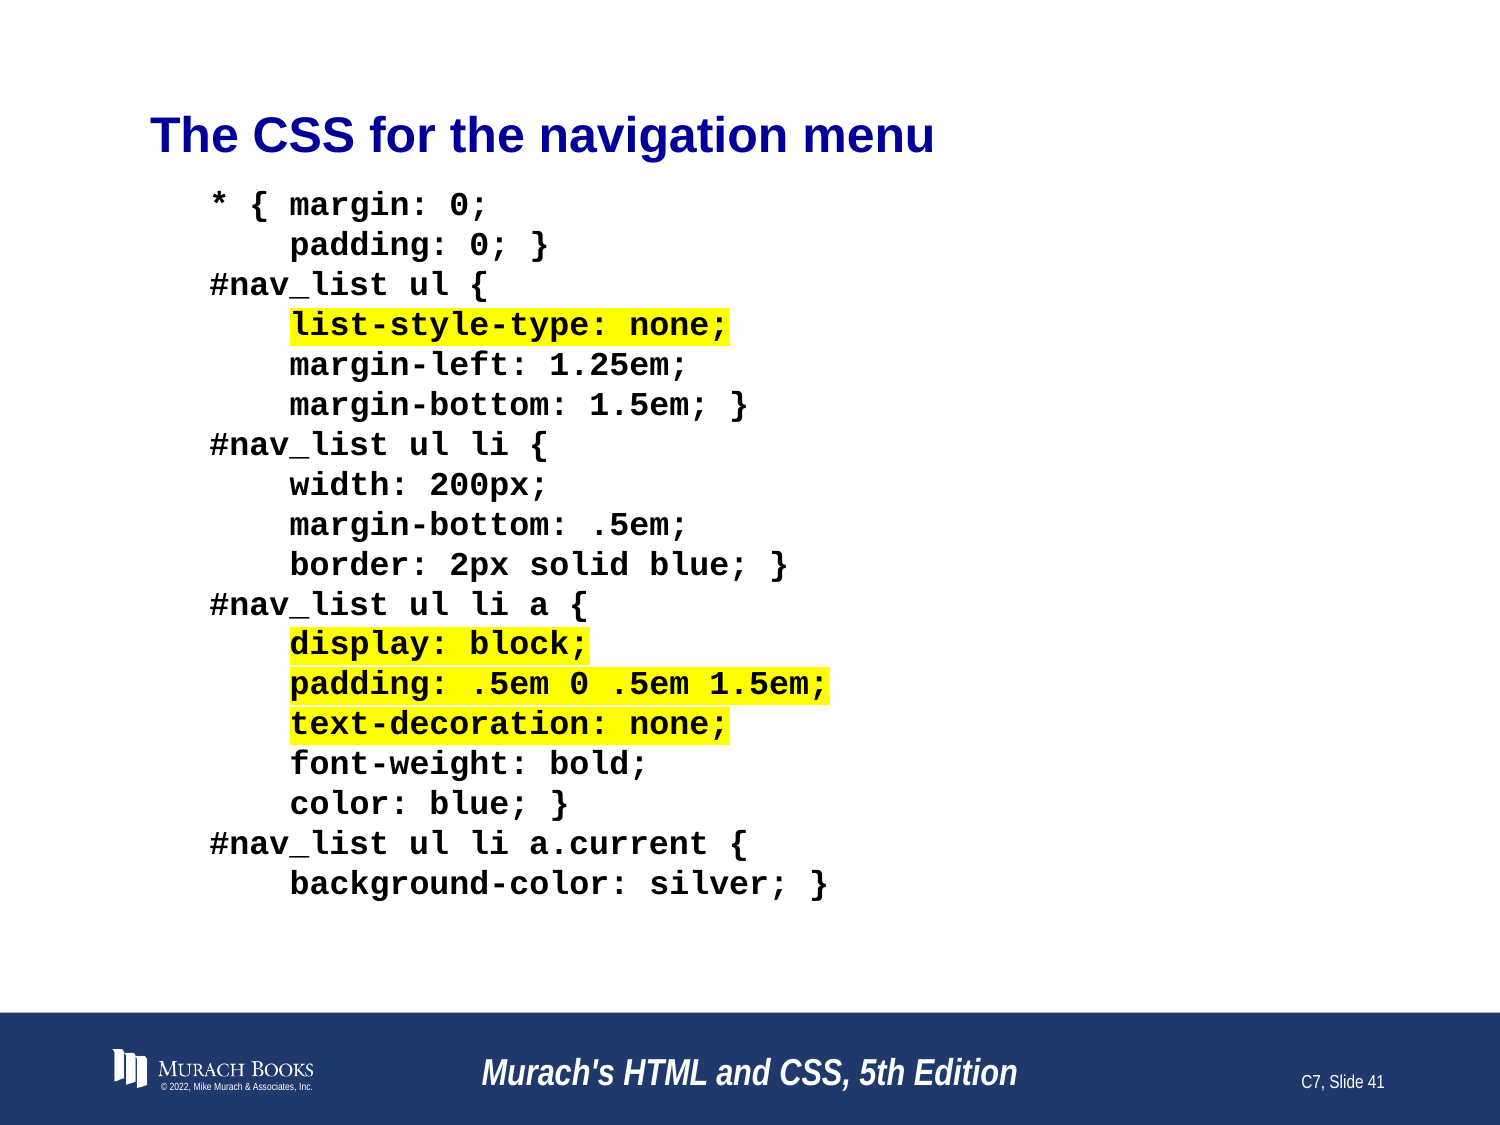

# The CSS for the navigation menu
* { margin: 0;
    padding: 0; }
#nav_list ul {
    list-style-type: none;
    margin-left: 1.25em;
    margin-bottom: 1.5em; }
#nav_list ul li {
    width: 200px;
    margin-bottom: .5em;
    border: 2px solid blue; }
#nav_list ul li a {
    display: block;
    padding: .5em 0 .5em 1.5em;
    text-decoration: none;
    font-weight: bold;
    color: blue; }
#nav_list ul li a.current {
    background-color: silver; }

© 2022, Mike Murach & Associates, Inc.
Murach's HTML and CSS, 5th Edition

C7, Slide 41